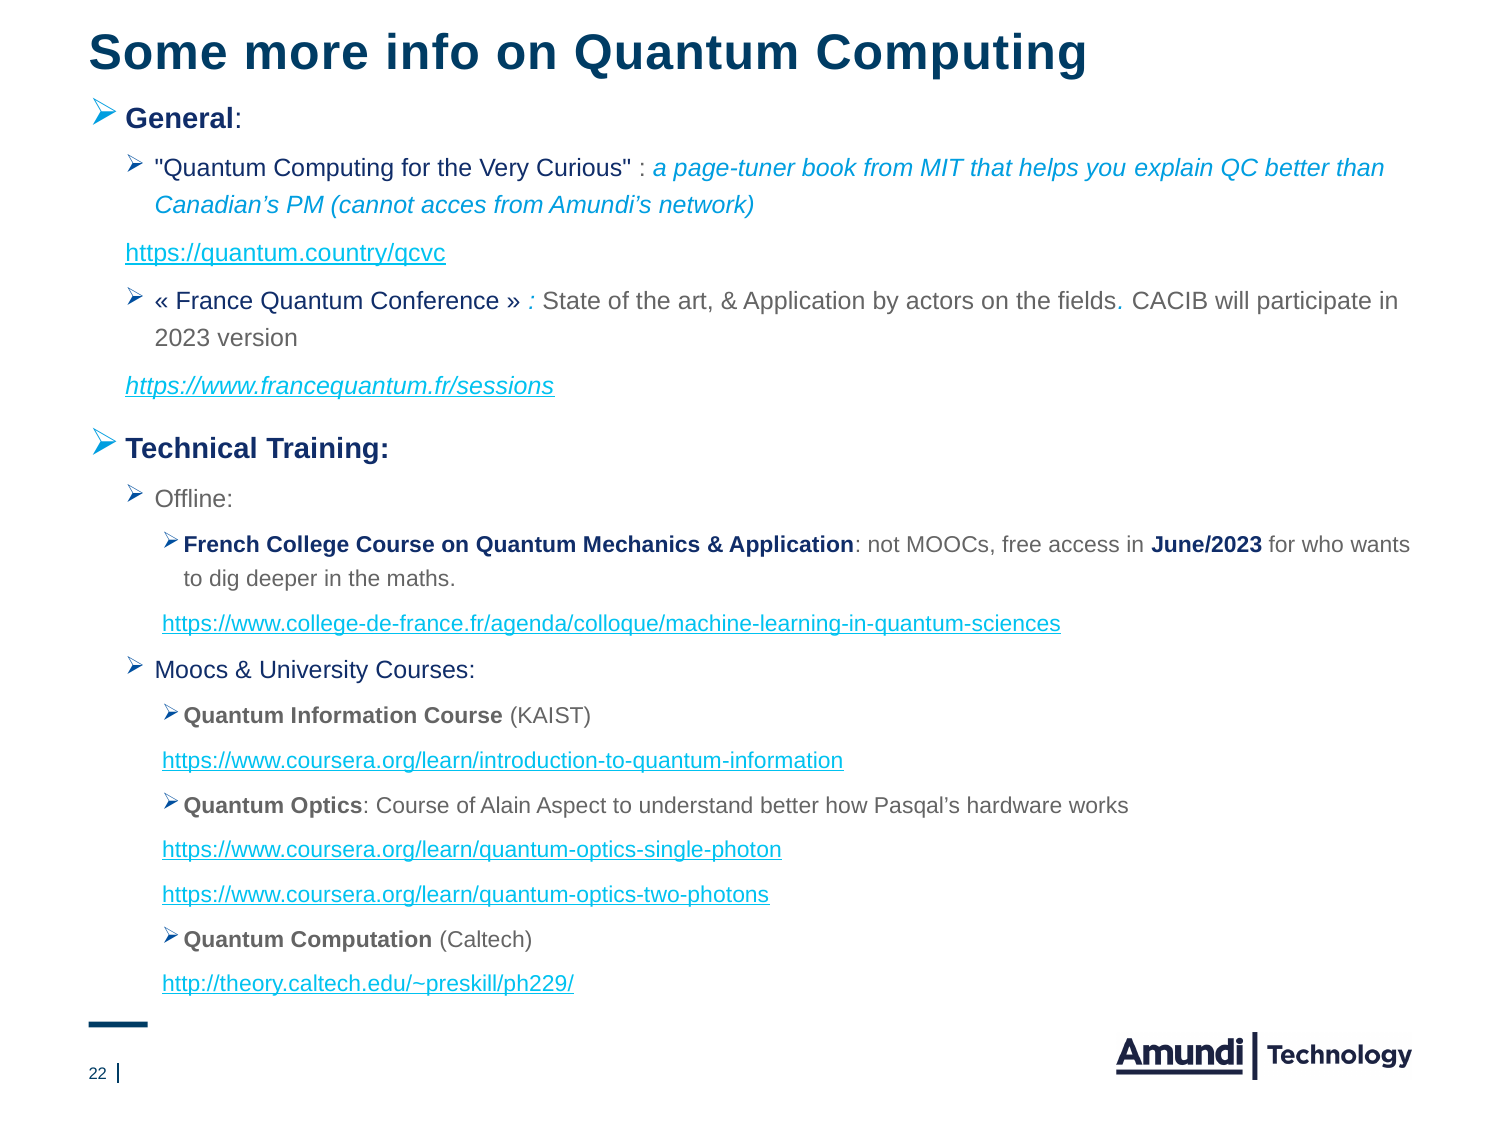

# Some more info on Quantum Computing
General:
"Quantum Computing for the Very Curious" : a page-tuner book from MIT that helps you explain QC better than Canadian’s PM (cannot acces from Amundi’s network)
https://quantum.country/qcvc
« France Quantum Conference » : State of the art, & Application by actors on the fields. CACIB will participate in 2023 version
https://www.francequantum.fr/sessions
Technical Training:
Offline:
French College Course on Quantum Mechanics & Application: not MOOCs, free access in June/2023 for who wants to dig deeper in the maths.
https://www.college-de-france.fr/agenda/colloque/machine-learning-in-quantum-sciences
Moocs & University Courses:
Quantum Information Course (KAIST)
https://www.coursera.org/learn/introduction-to-quantum-information
Quantum Optics: Course of Alain Aspect to understand better how Pasqal’s hardware works
https://www.coursera.org/learn/quantum-optics-single-photon
https://www.coursera.org/learn/quantum-optics-two-photons
Quantum Computation (Caltech)
http://theory.caltech.edu/~preskill/ph229/

22